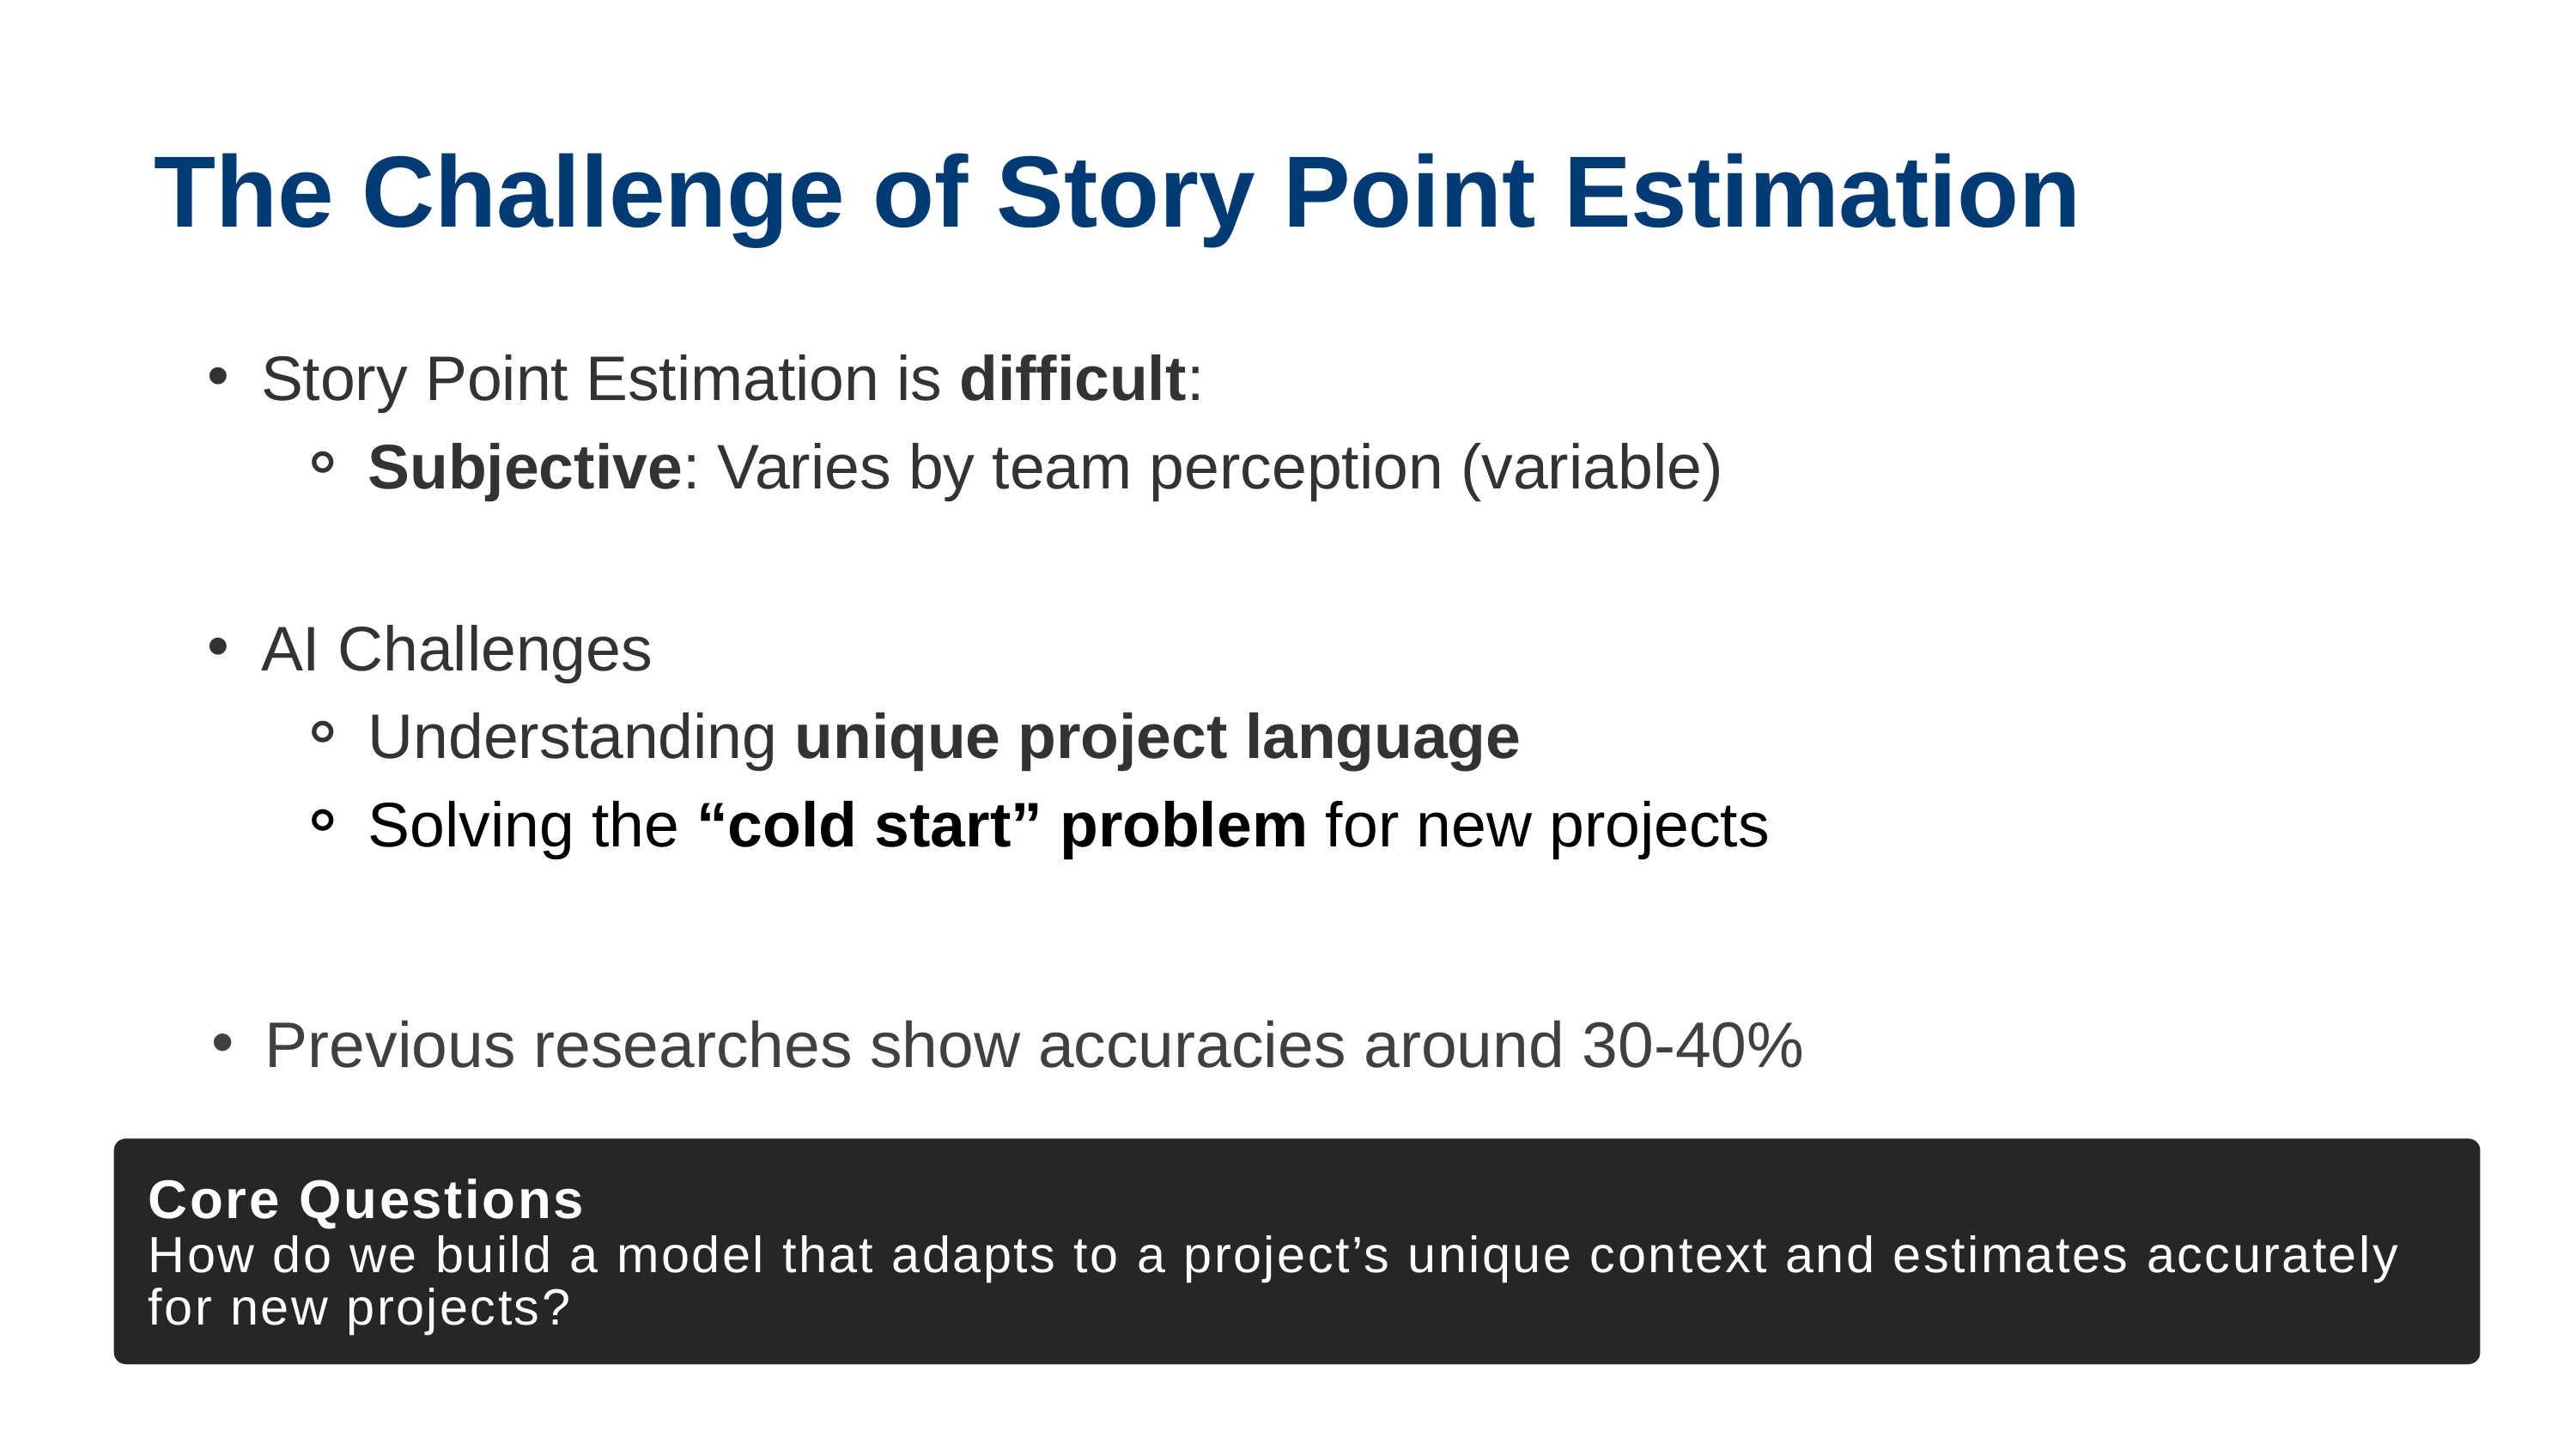

The Challenge of Story Point Estimation
Story Point Estimation is difficult:
Subjective: Varies by team perception (variable)
AI Challenges
Understanding unique project language
Solving the “cold start” problem for new projects
Previous researches show accuracies around 30-40%
Core Questions
How do we build a model that adapts to a project’s unique context and estimates accurately for new projects?